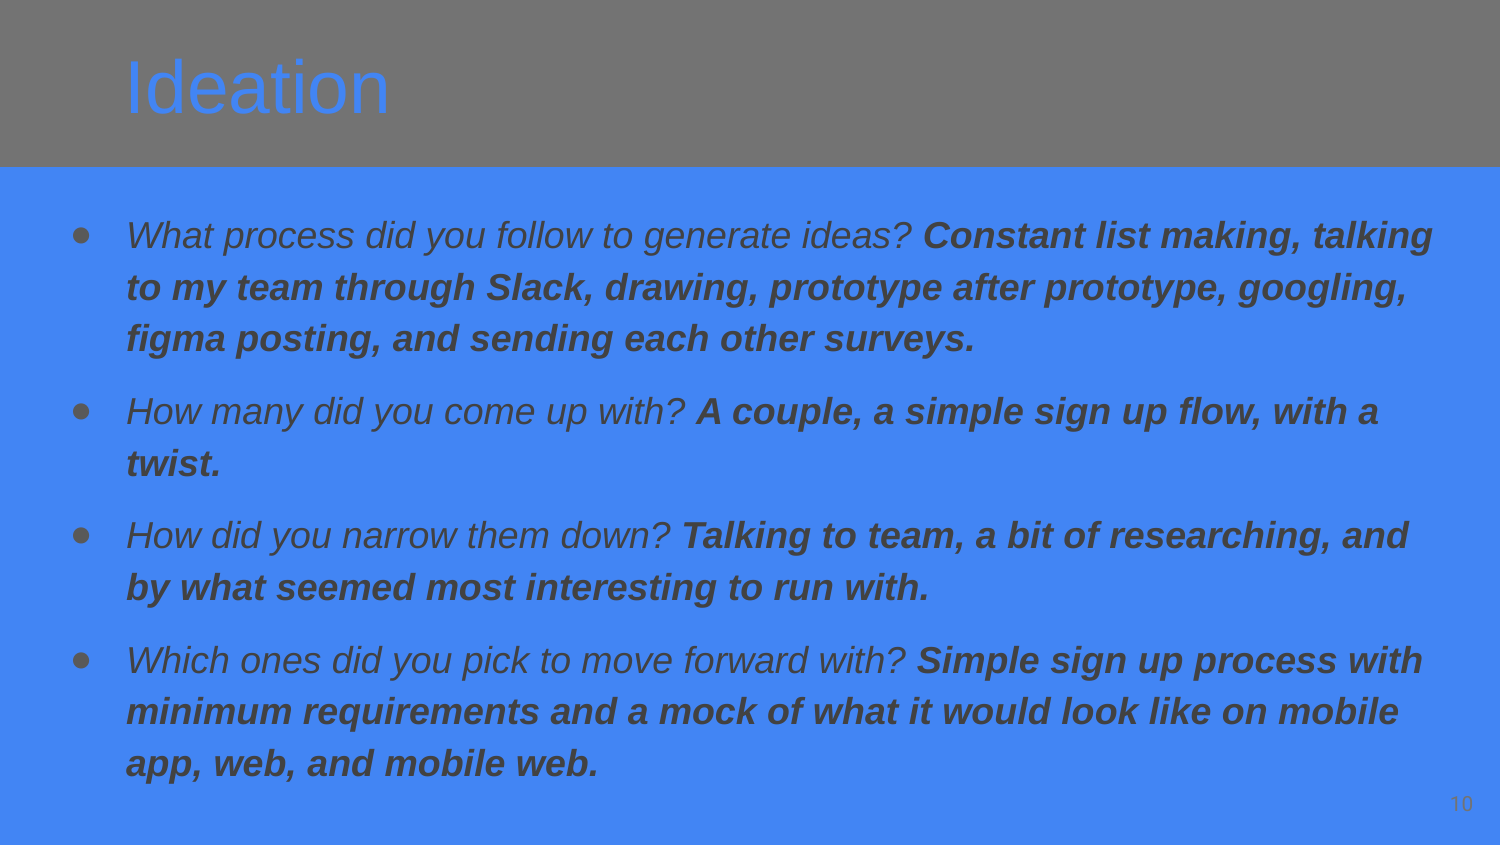

Ideation
What process did you follow to generate ideas? Constant list making, talking to my team through Slack, drawing, prototype after prototype, googling, figma posting, and sending each other surveys.
How many did you come up with? A couple, a simple sign up flow, with a twist.
How did you narrow them down? Talking to team, a bit of researching, and by what seemed most interesting to run with.
Which ones did you pick to move forward with? Simple sign up process with minimum requirements and a mock of what it would look like on mobile app, web, and mobile web.
10